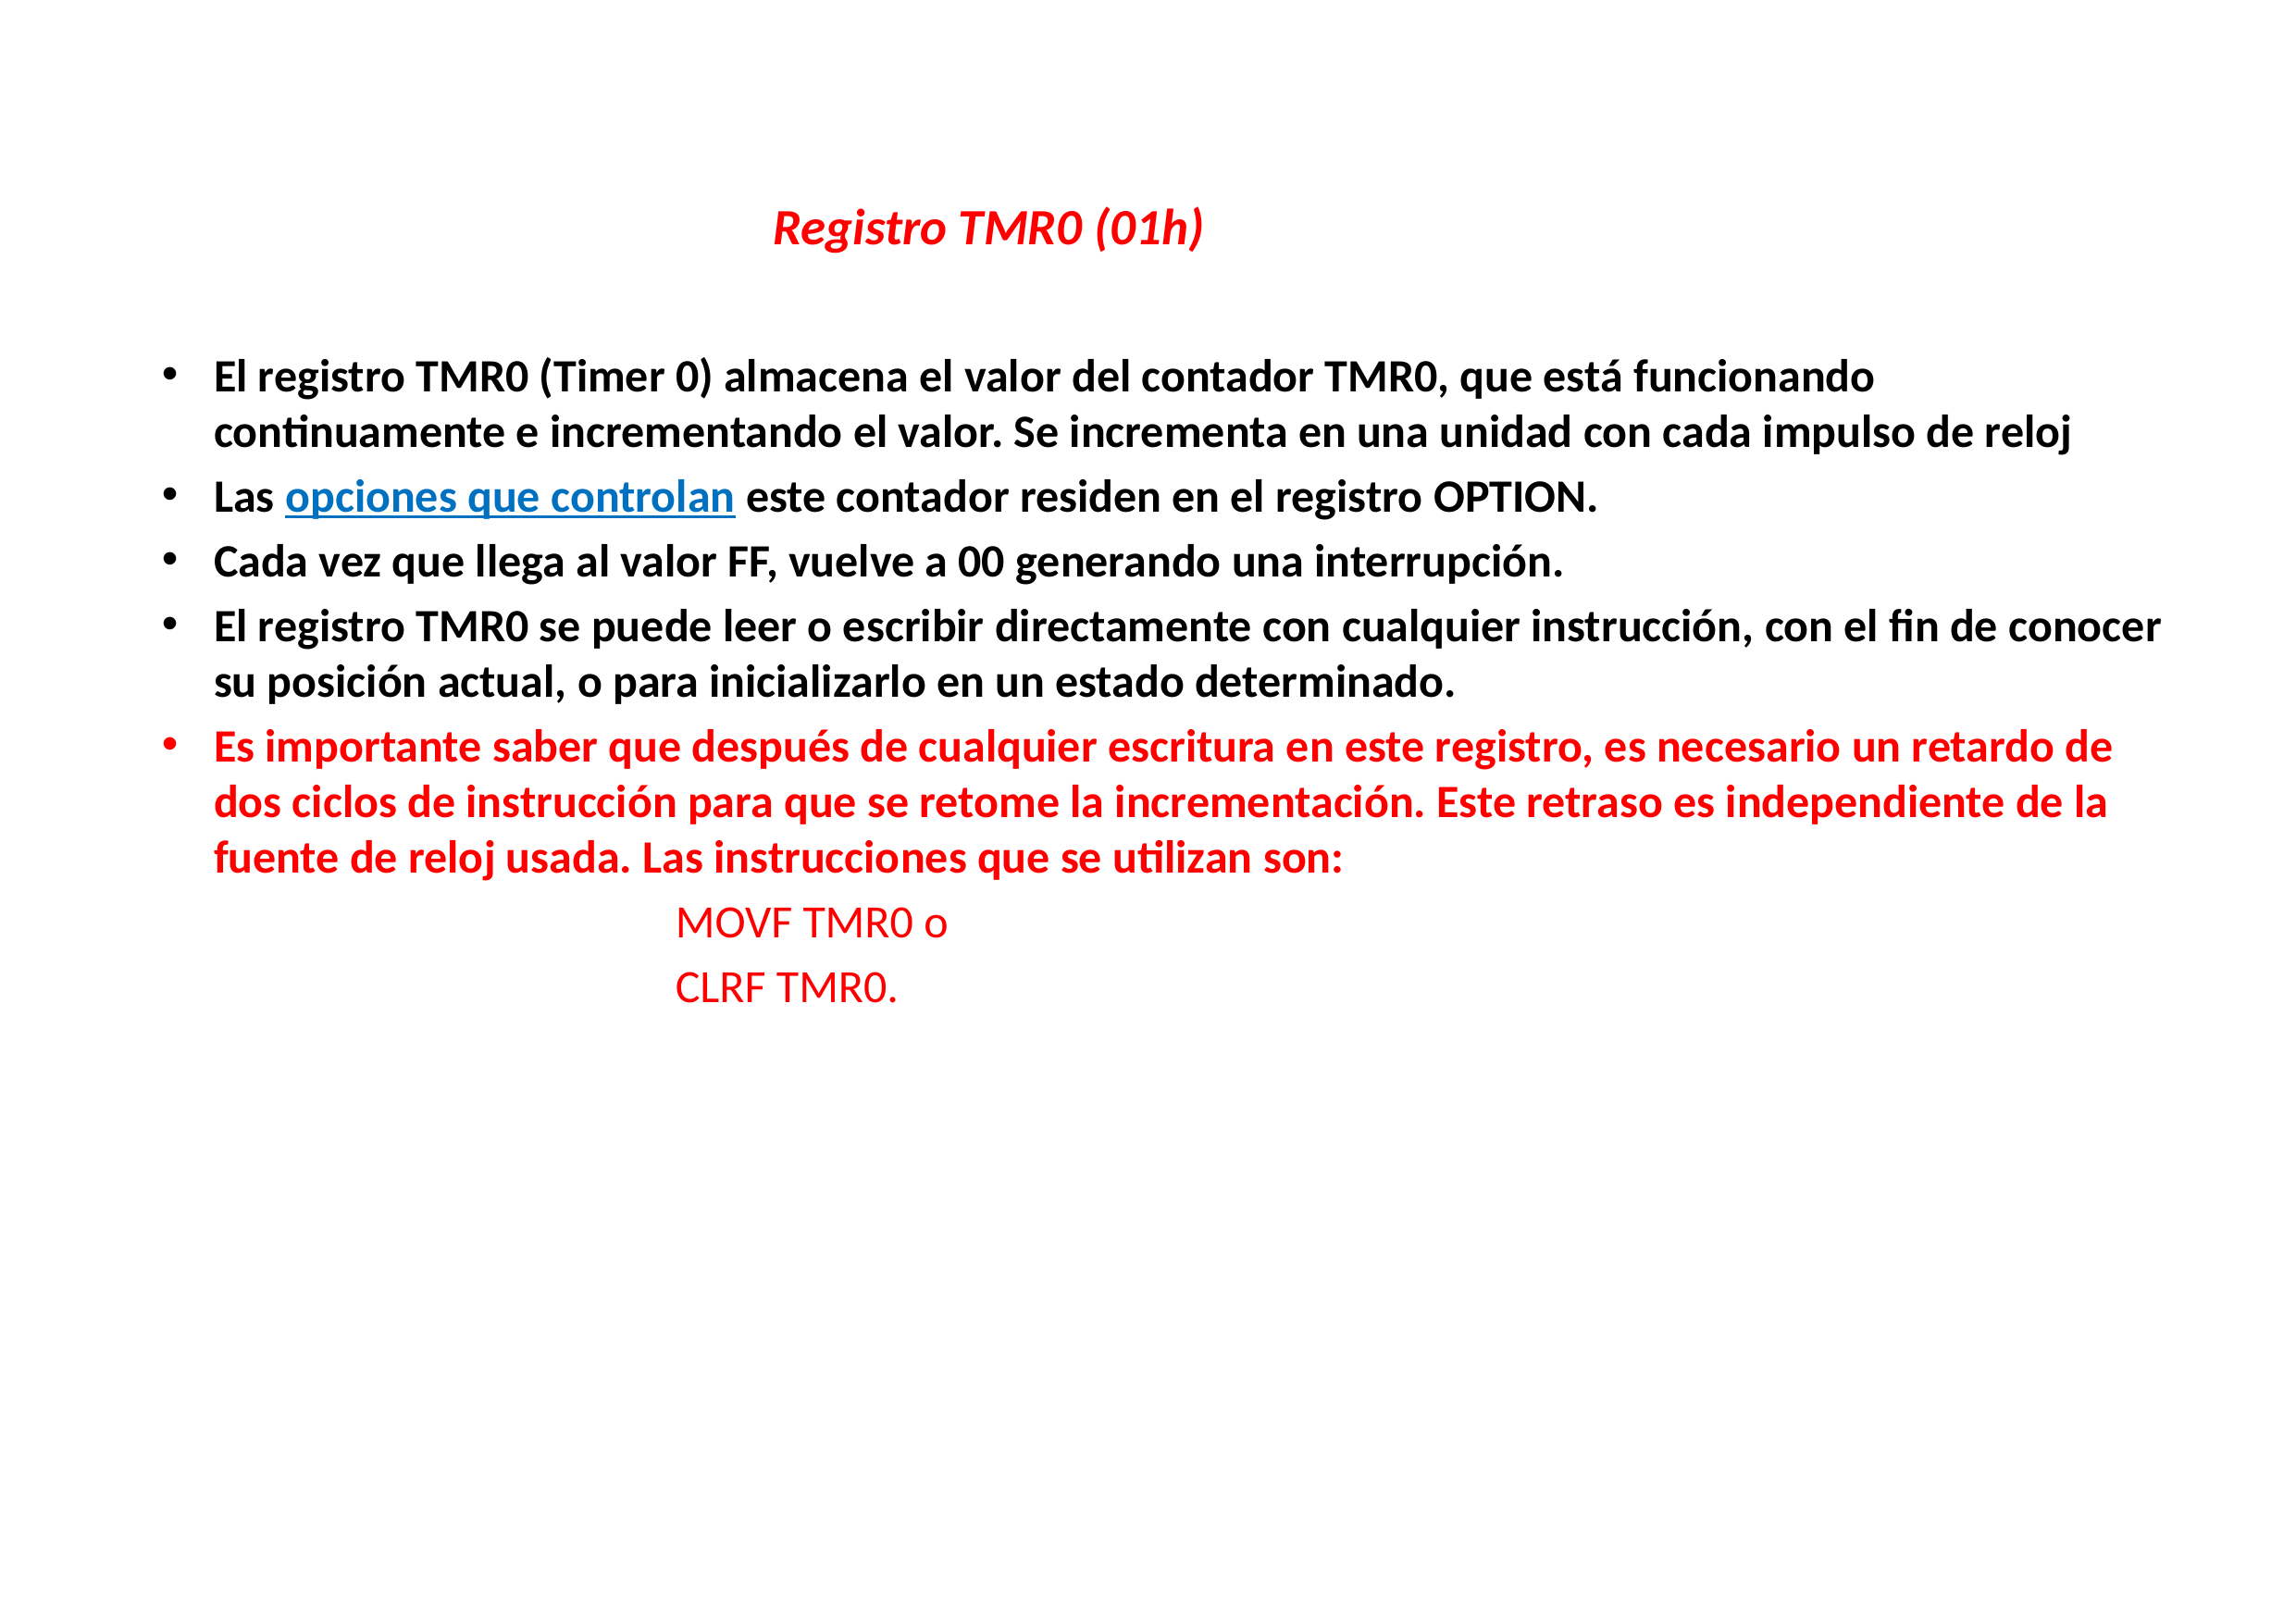

# Registro TMR0 (01h)
El registro TMR0 (Timer 0) almacena el valor del contador TMR0, que está funcionando continuamente e incrementando el valor. Se incrementa en una unidad con cada impulso de reloj
Las opciones que controlan este contador residen en el registro OPTION.
Cada vez que llega al valor FF, vuelve a 00 generando una interrupción.
El registro TMR0 se puede leer o escribir directamente con cualquier instrucción, con el fin de conocer su posición actual, o para inicializarlo en un estado determinado.
Es importante saber que después de cualquier escritura en este registro, es necesario un retardo de dos ciclos de instrucción para que se retome la incrementación. Este retraso es independiente de la fuente de reloj usada. Las instrucciones que se utilizan son:
                               MOVF TMR0 o
                               CLRF TMR0.